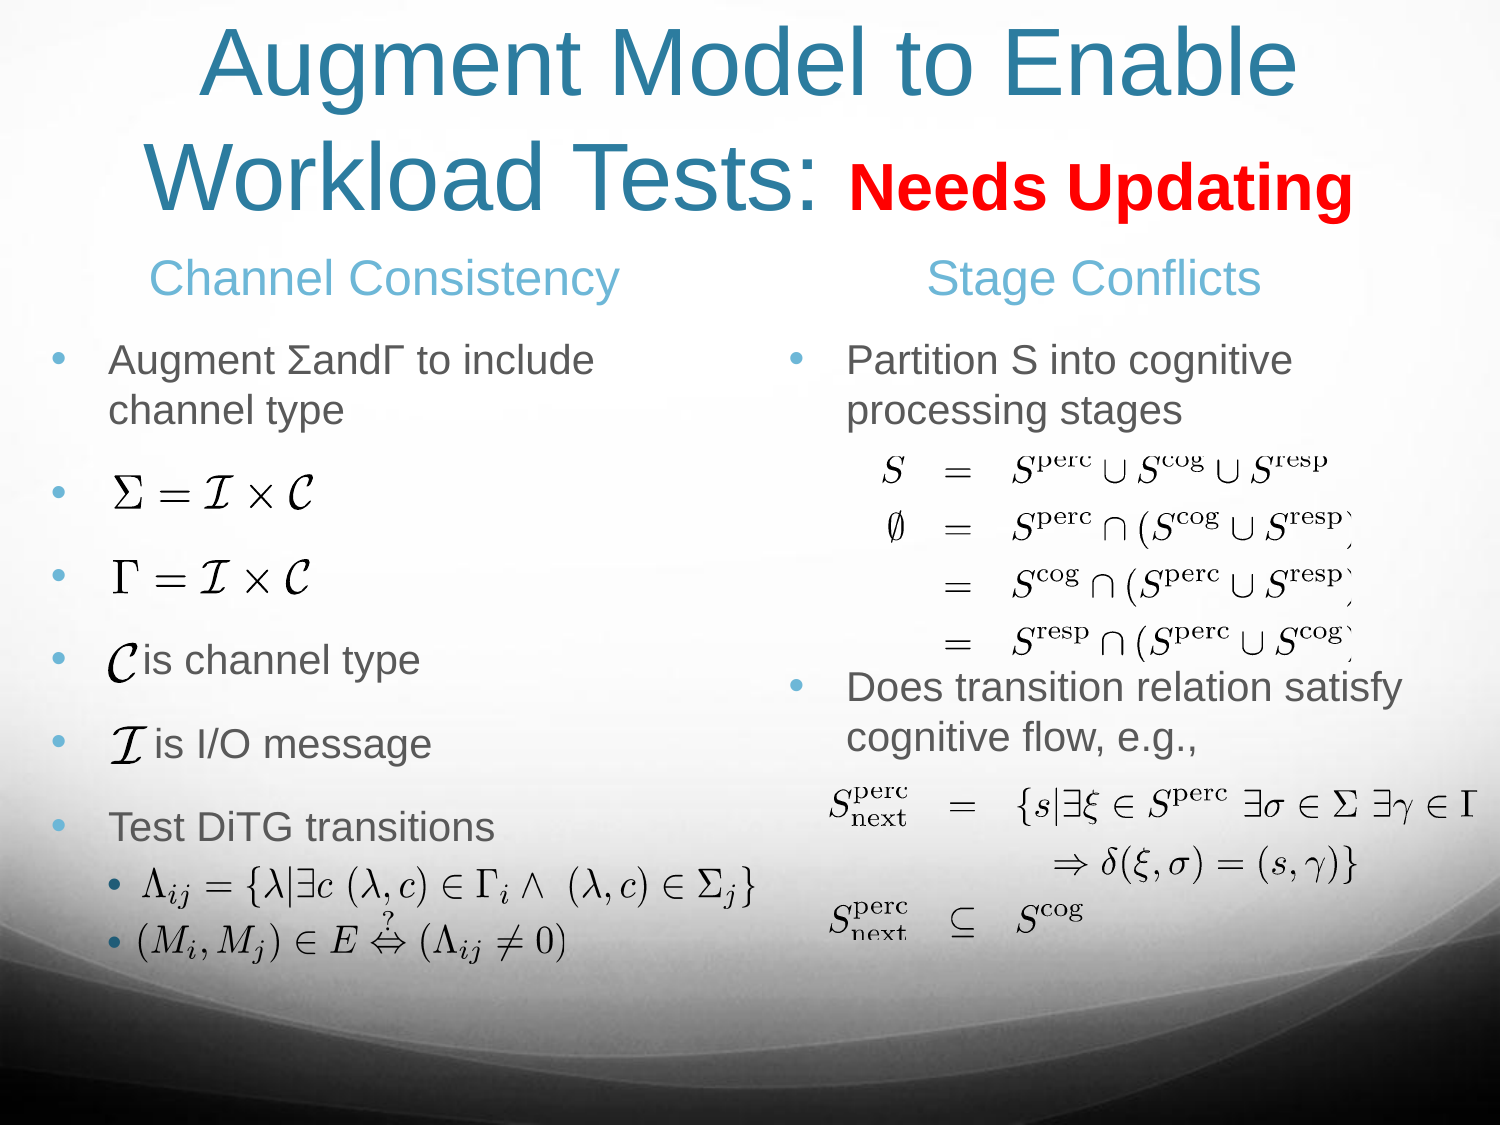

# Augment Model to Enable Workload Tests: Needs Updating
Channel Consistency
Stage Conflicts
Augment ΣandΓ to include channel type

   is channel type
    is I/O message
Test DiTG transitions

Partition S into cognitive processing stages

Does transition relation satisfy cognitive flow, e.g.,